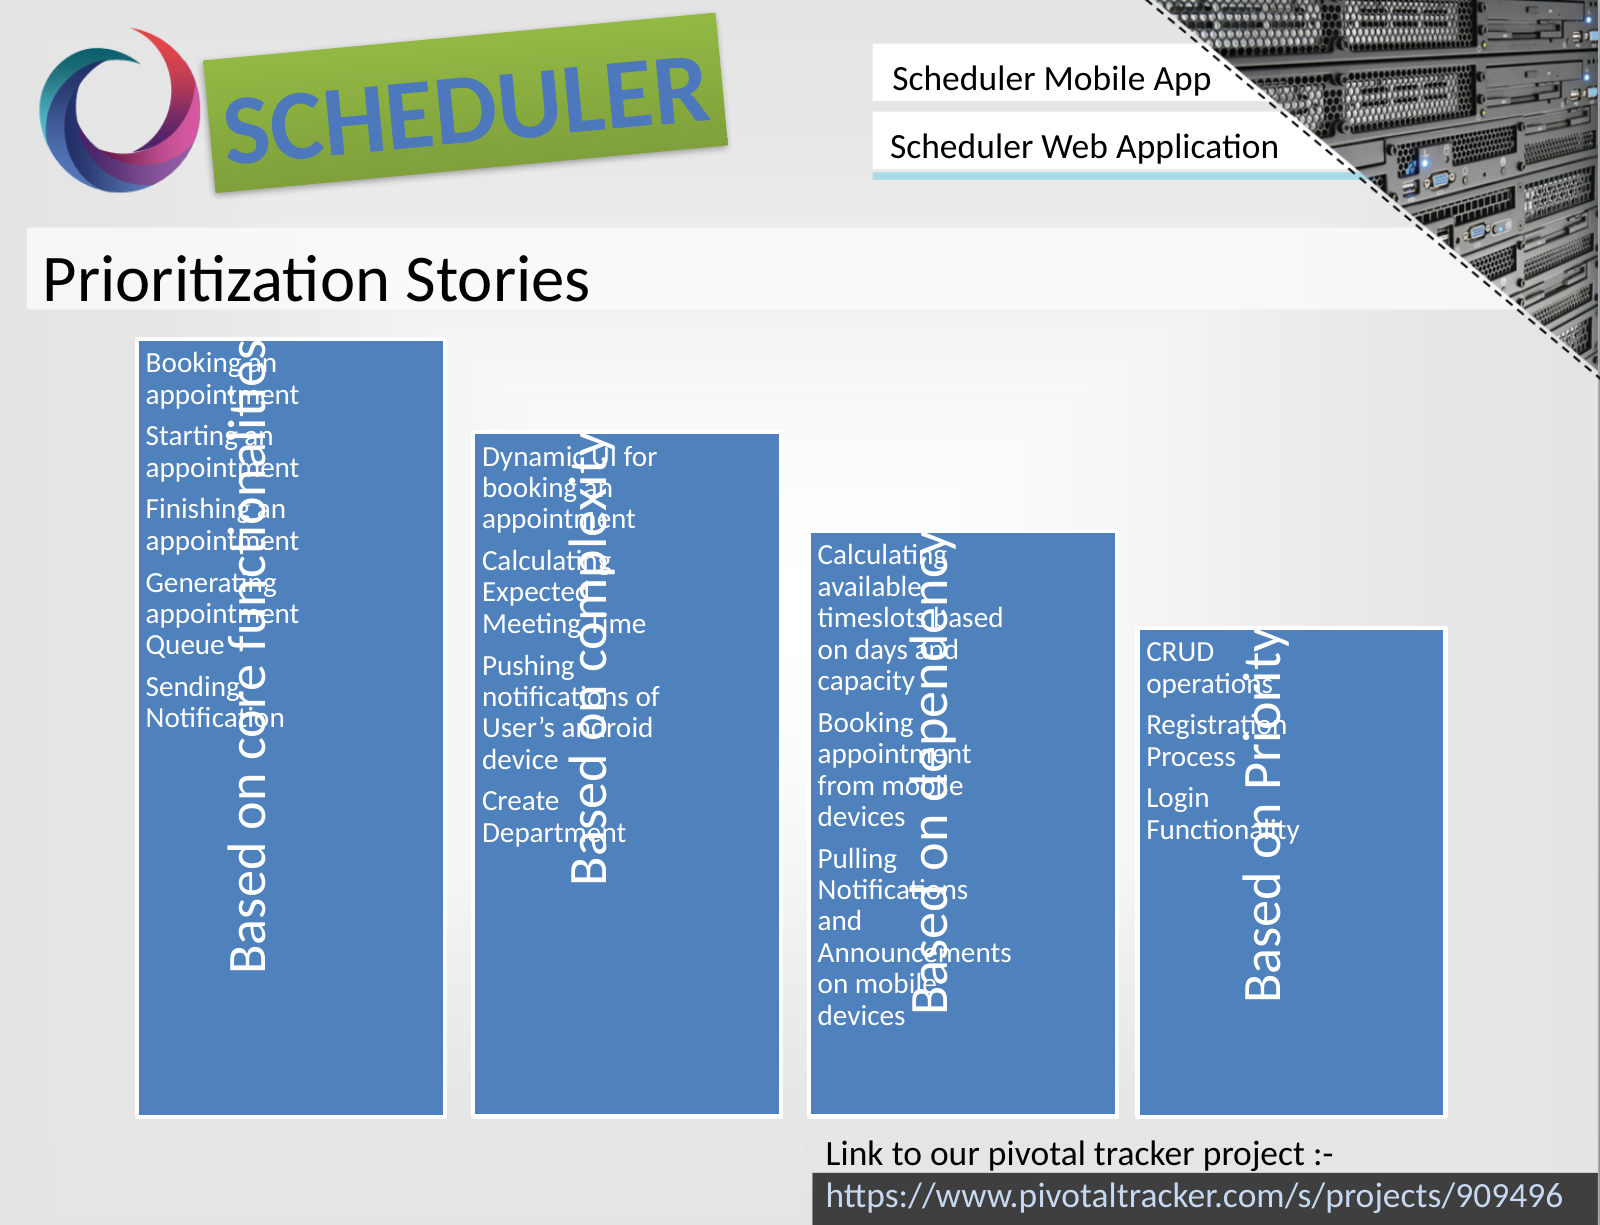

Scheduler
Scheduler Mobile App
Scheduler Web Application
Prioritization Stories
Based on dependency
Based on complexity
Based on Priority
Based on core functionalities
Booking an appointment
Starting an appointment
Finishing an appointment
Generating appointment Queue
Sending Notification
Dynamic UI for booking an appointment
Calculating Expected Meeting Time
Pushing notifications of User’s android device
Create Department
Calculating available timeslots based on days and capacity
Booking appointment from mobile devices
Pulling Notifications and Announcements on mobile devices

CRUD operations
Registration Process
Login Functionality
Link to our pivotal tracker project :-
https://www.pivotaltracker.com/s/projects/909496